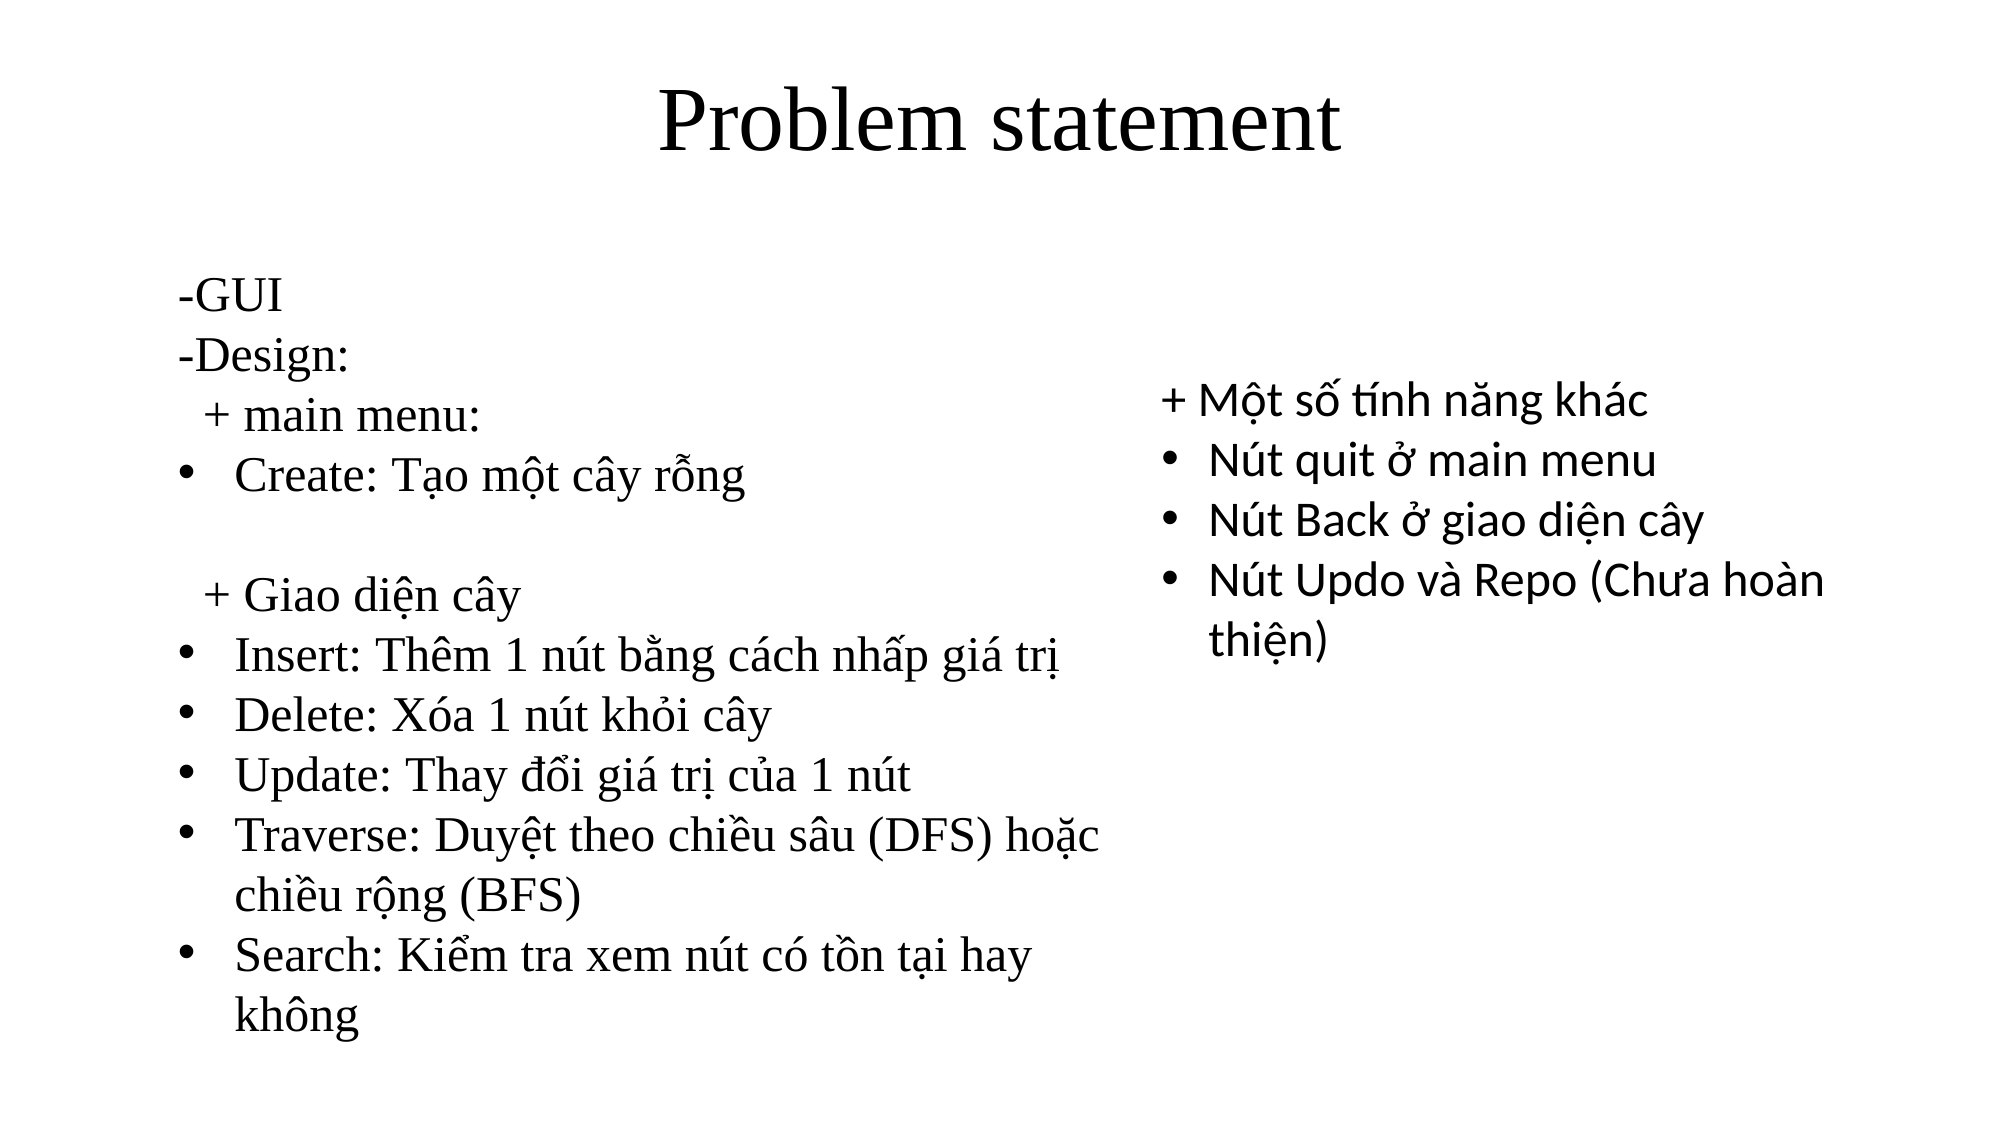

# Problem statement
-GUI
-Design:
  + main menu:
Create: Tạo một cây rỗng

  + Giao diện cây
Insert: Thêm 1 nút bằng cách nhấp giá trị
Delete: Xóa 1 nút khỏi cây
Update: Thay đổi giá trị của 1 nút
Traverse: Duyệt theo chiều sâu (DFS) hoặc chiều rộng (BFS)
Search: Kiểm tra xem nút có tồn tại hay không

+ Một số tính năng khác
Nút quit ở main menu
Nút Back ở giao diện cây
Nút Updo và Repo (Chưa hoàn thiện)